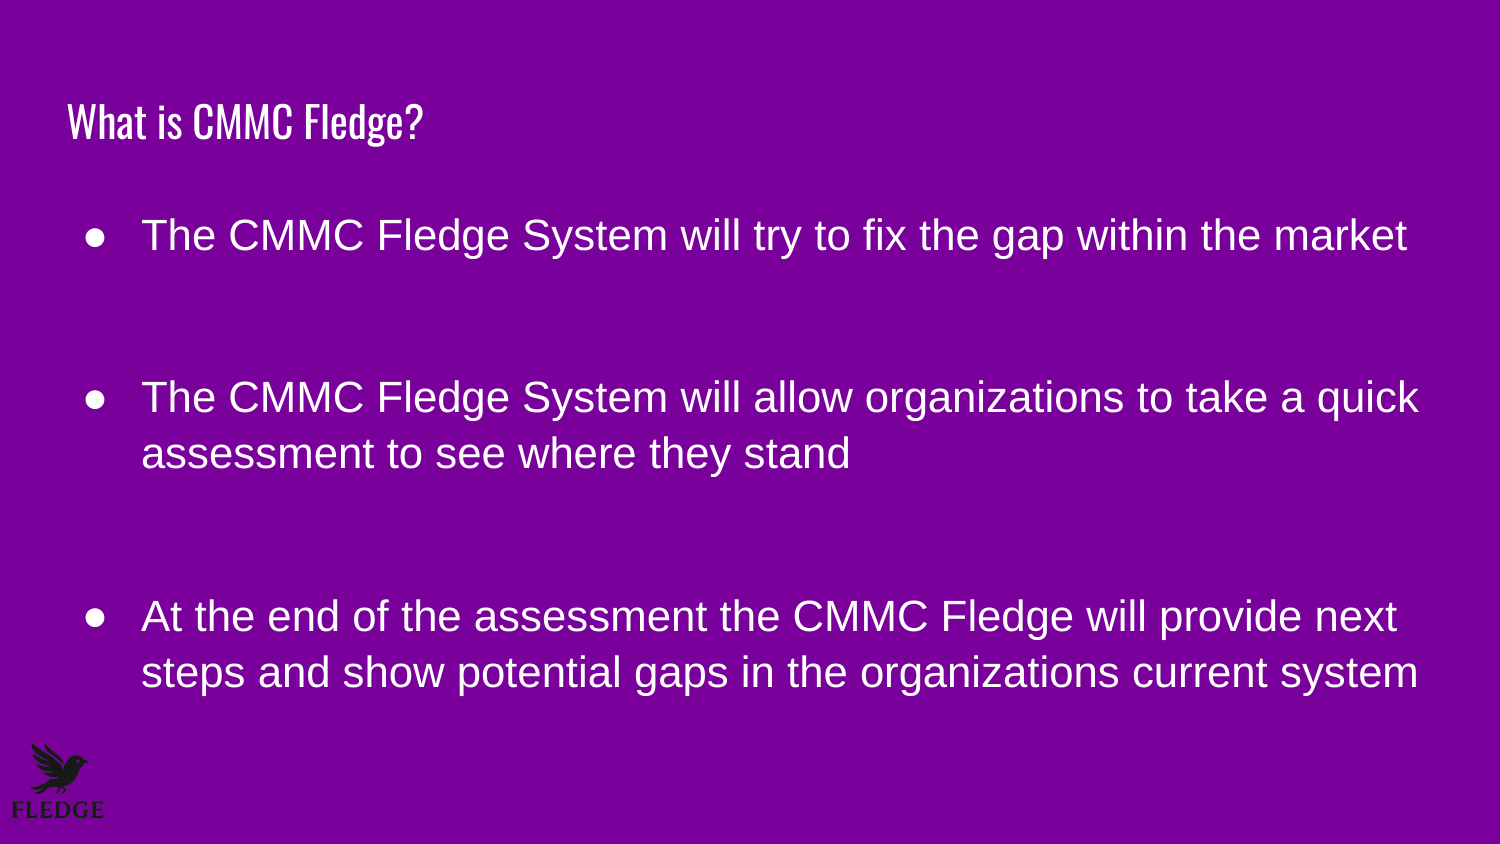

# What is CMMC Fledge?
The CMMC Fledge System will try to fix the gap within the market

The CMMC Fledge System will allow organizations to take a quick assessment to see where they stand

At the end of the assessment the CMMC Fledge will provide next steps and show potential gaps in the organizations current system